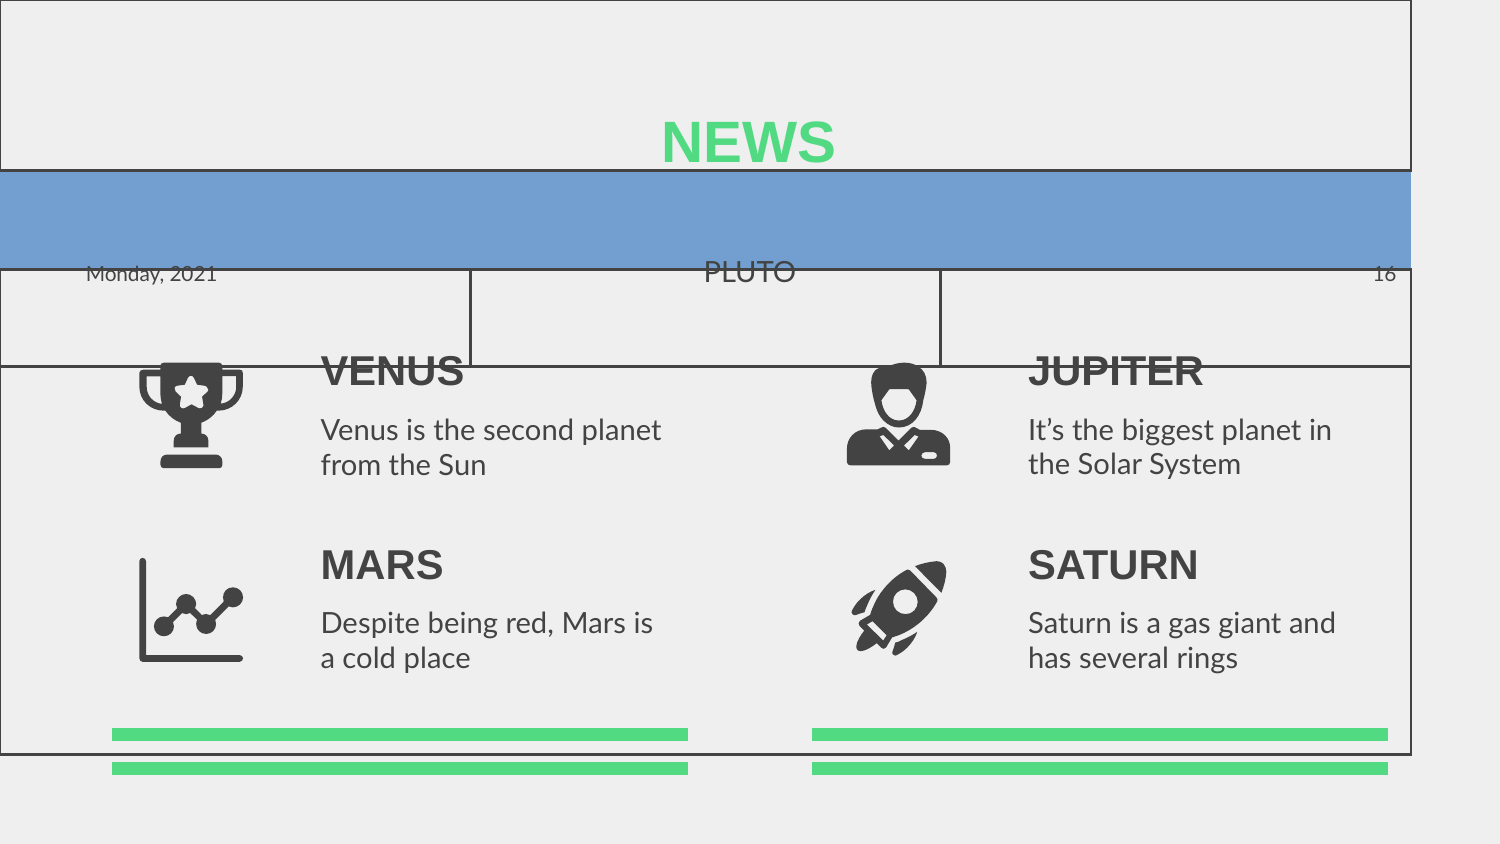

# NEWS
16
Monday, 2021
PLUTO
VENUS
JUPITER

It’s the biggest planet in the Solar System
Venus is the second planet from the Sun
MARS
SATURN

Despite being red, Mars is a cold place
Saturn is a gas giant and has several rings